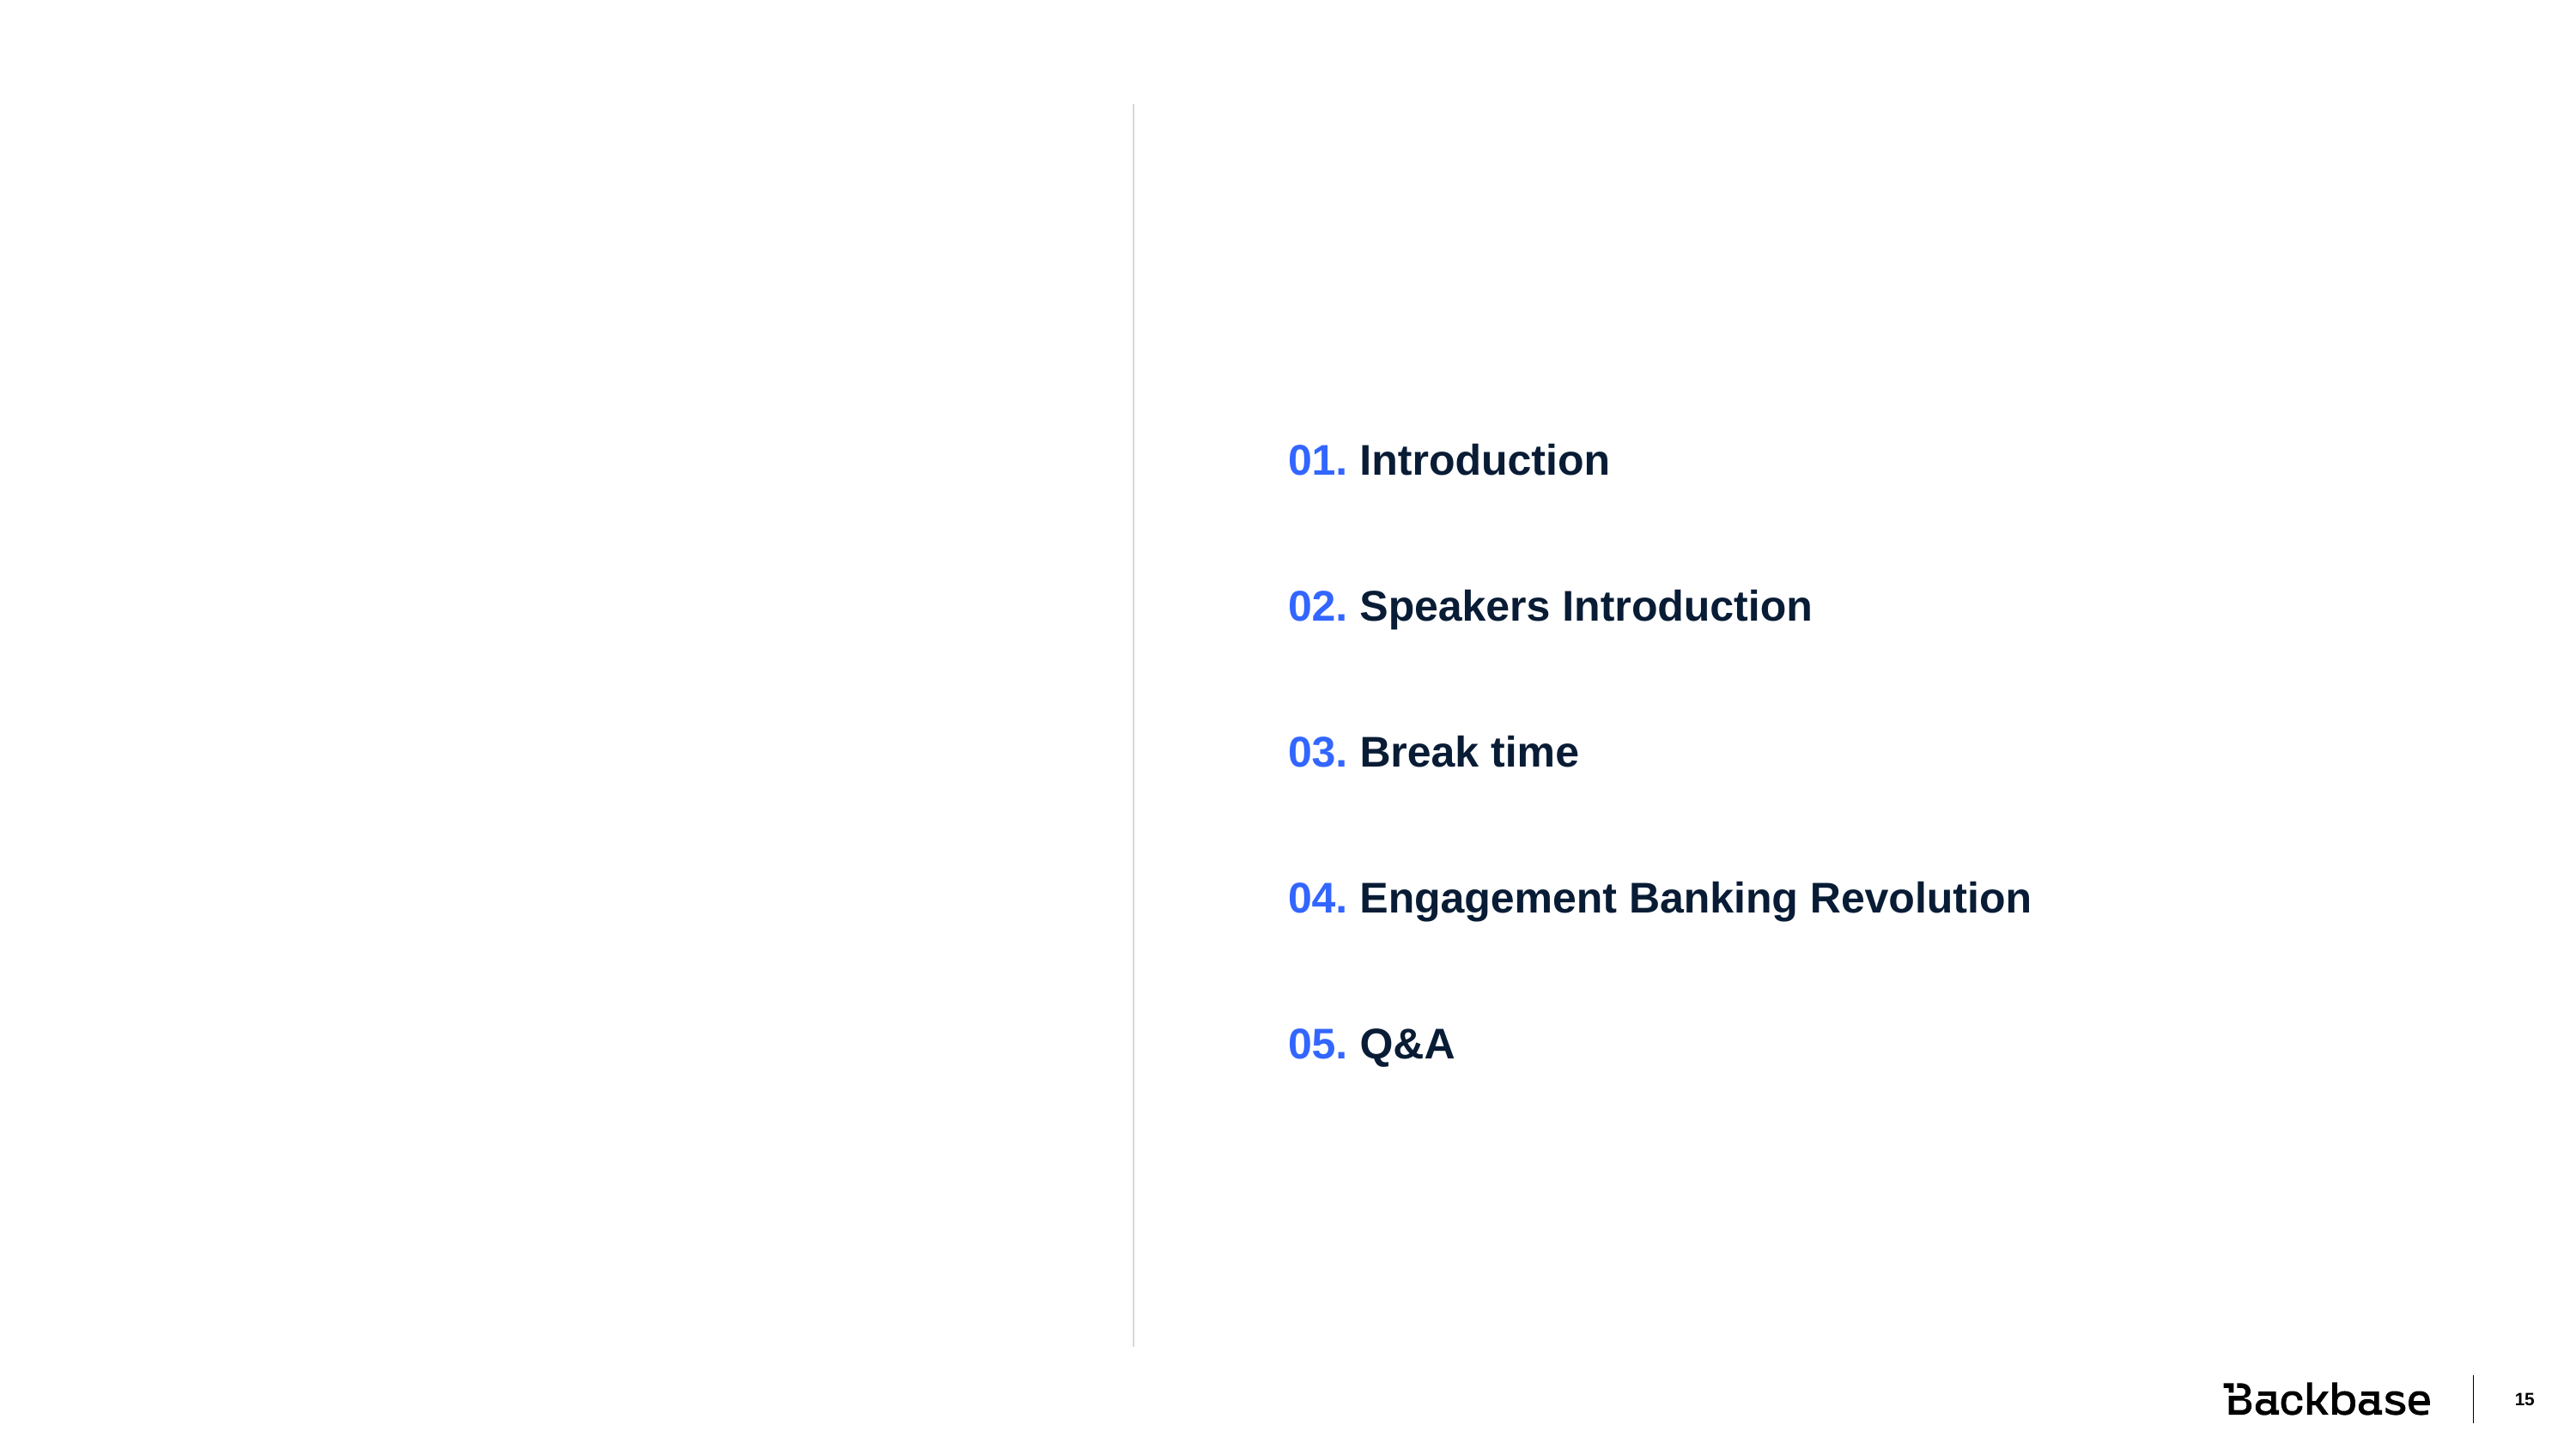

01. Introduction
02. Speakers Introduction
03. Break time
04. Engagement Banking Revolution
05. Q&A
#